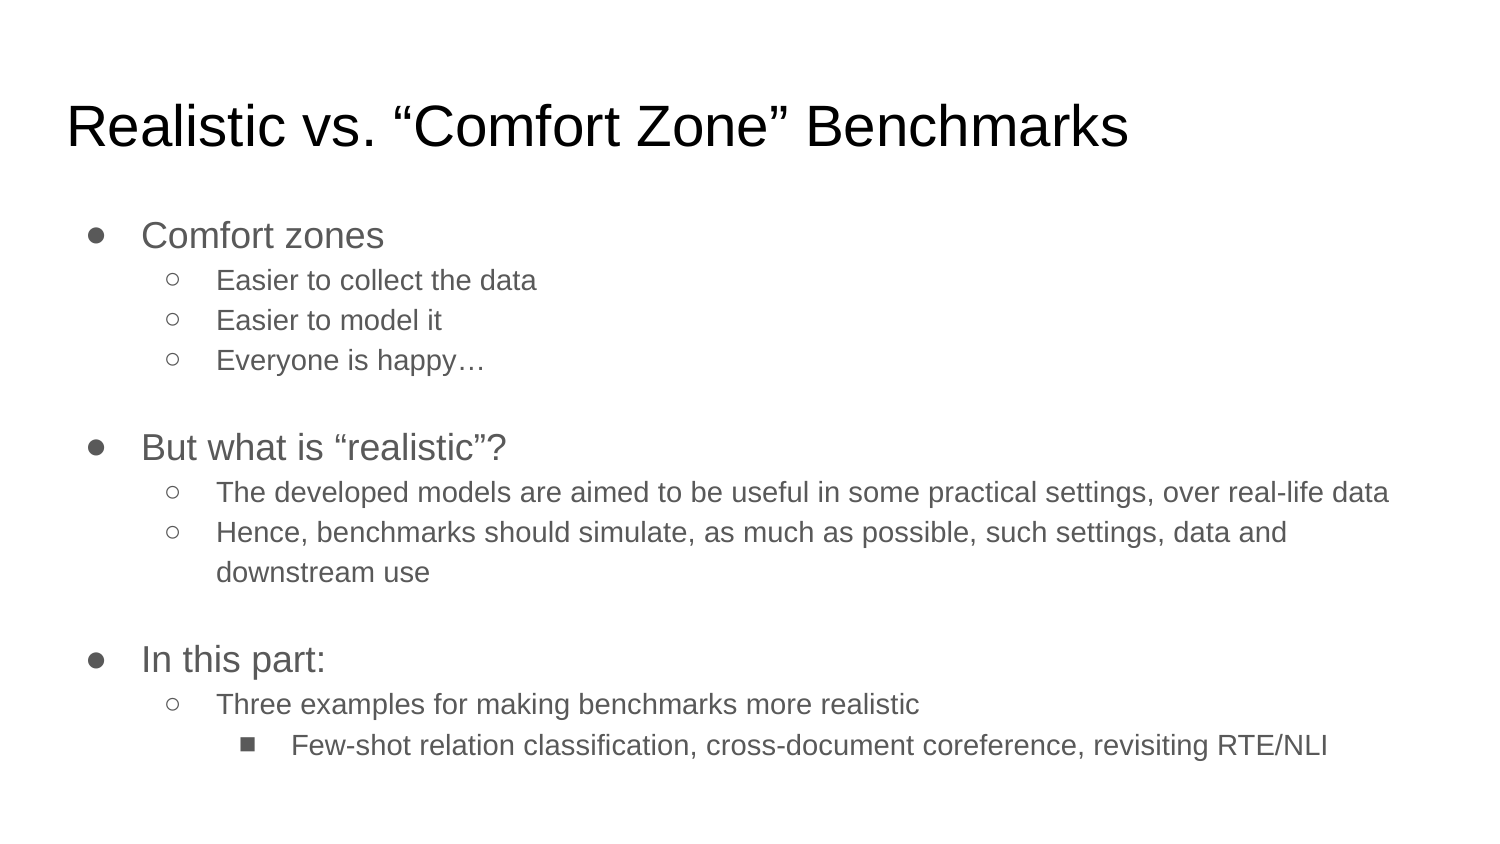

# Realistic vs. “Comfort Zone” Benchmarks
Comfort zones
Easier to collect the data
Easier to model it
Everyone is happy…
But what is “realistic”?
The developed models are aimed to be useful in some practical settings, over real-life data
Hence, benchmarks should simulate, as much as possible, such settings, data and downstream use
In this part:
Three examples for making benchmarks more realistic
Few-shot relation classification, cross-document coreference, revisiting RTE/NLI